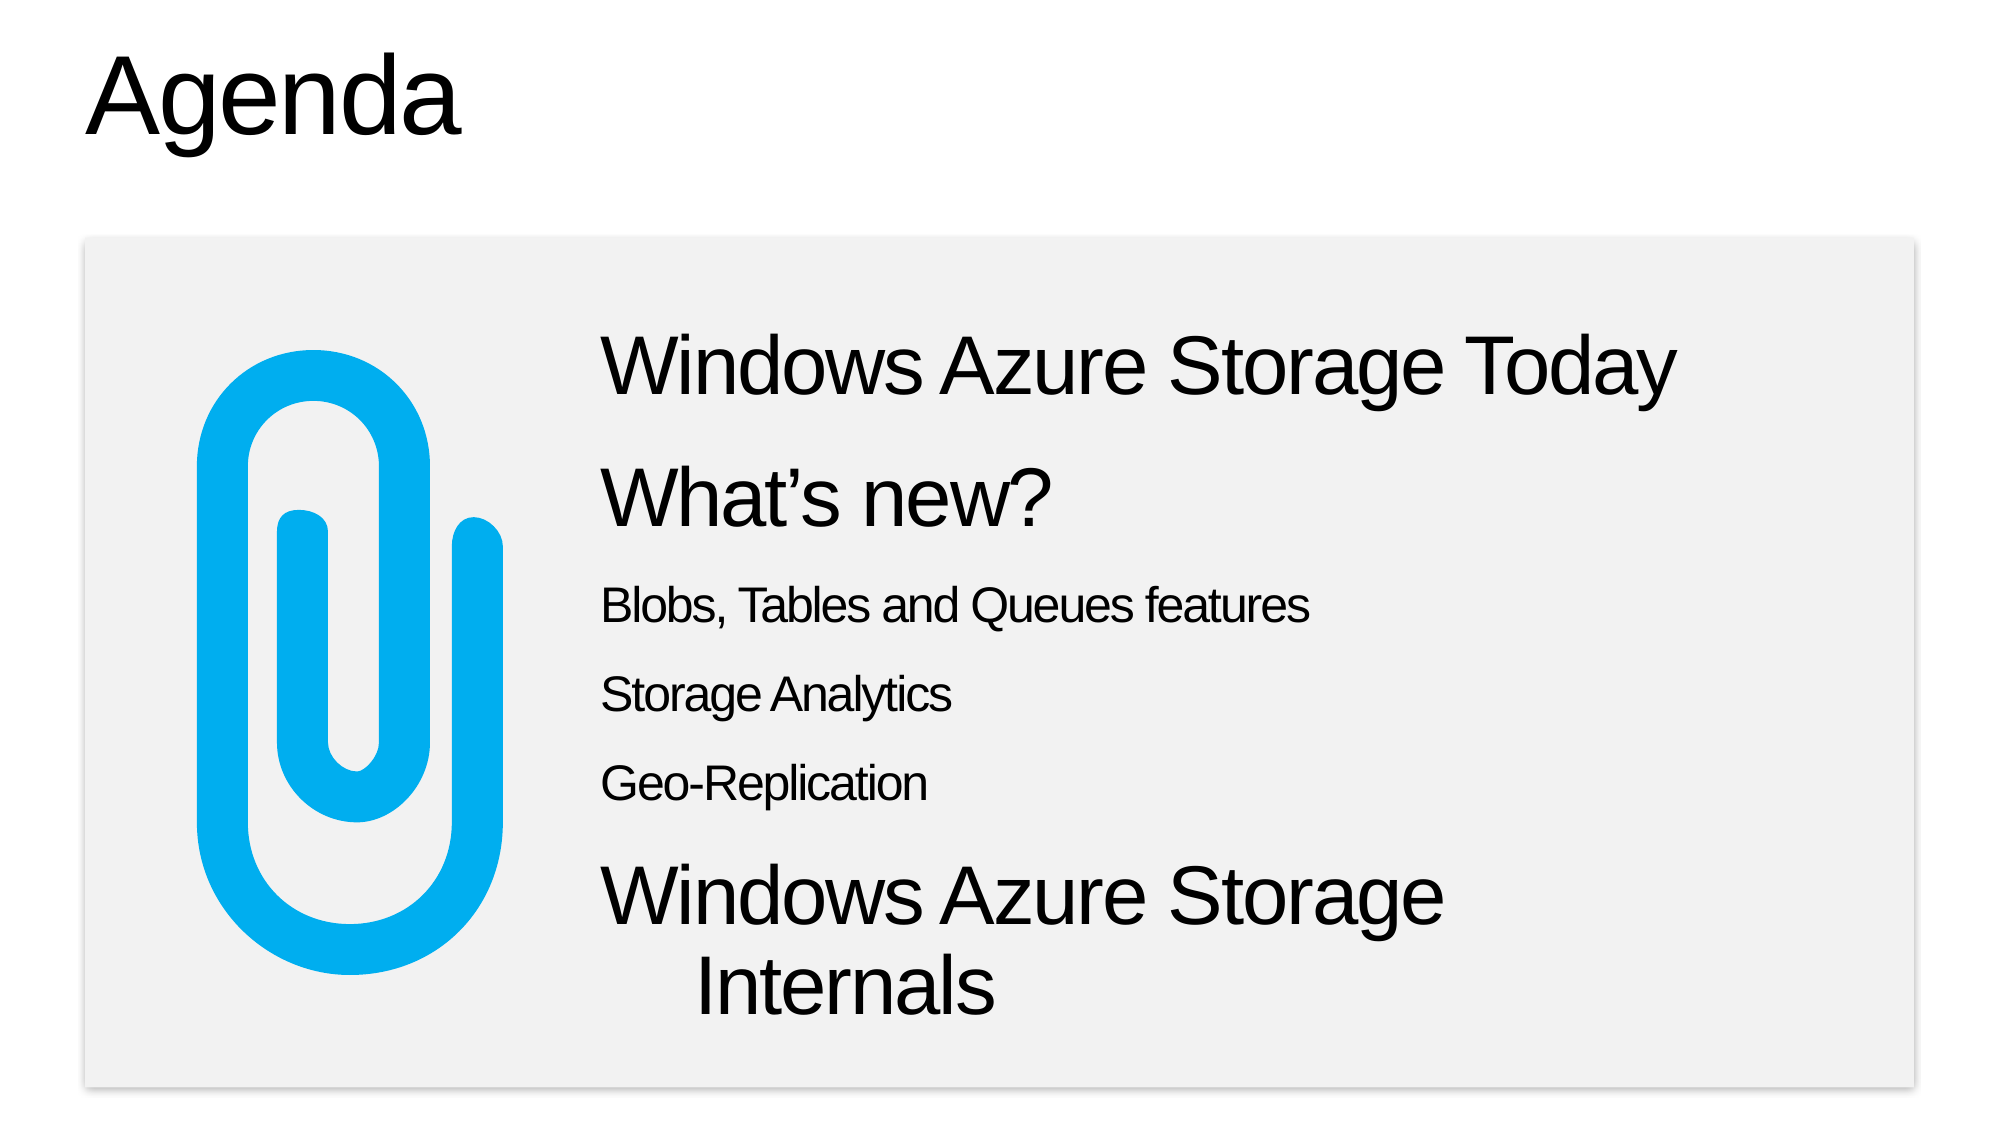

# Agenda
Windows Azure Storage Today
What’s new?
Blobs, Tables and Queues features
Storage Analytics
Geo-Replication
Windows Azure Storage Internals